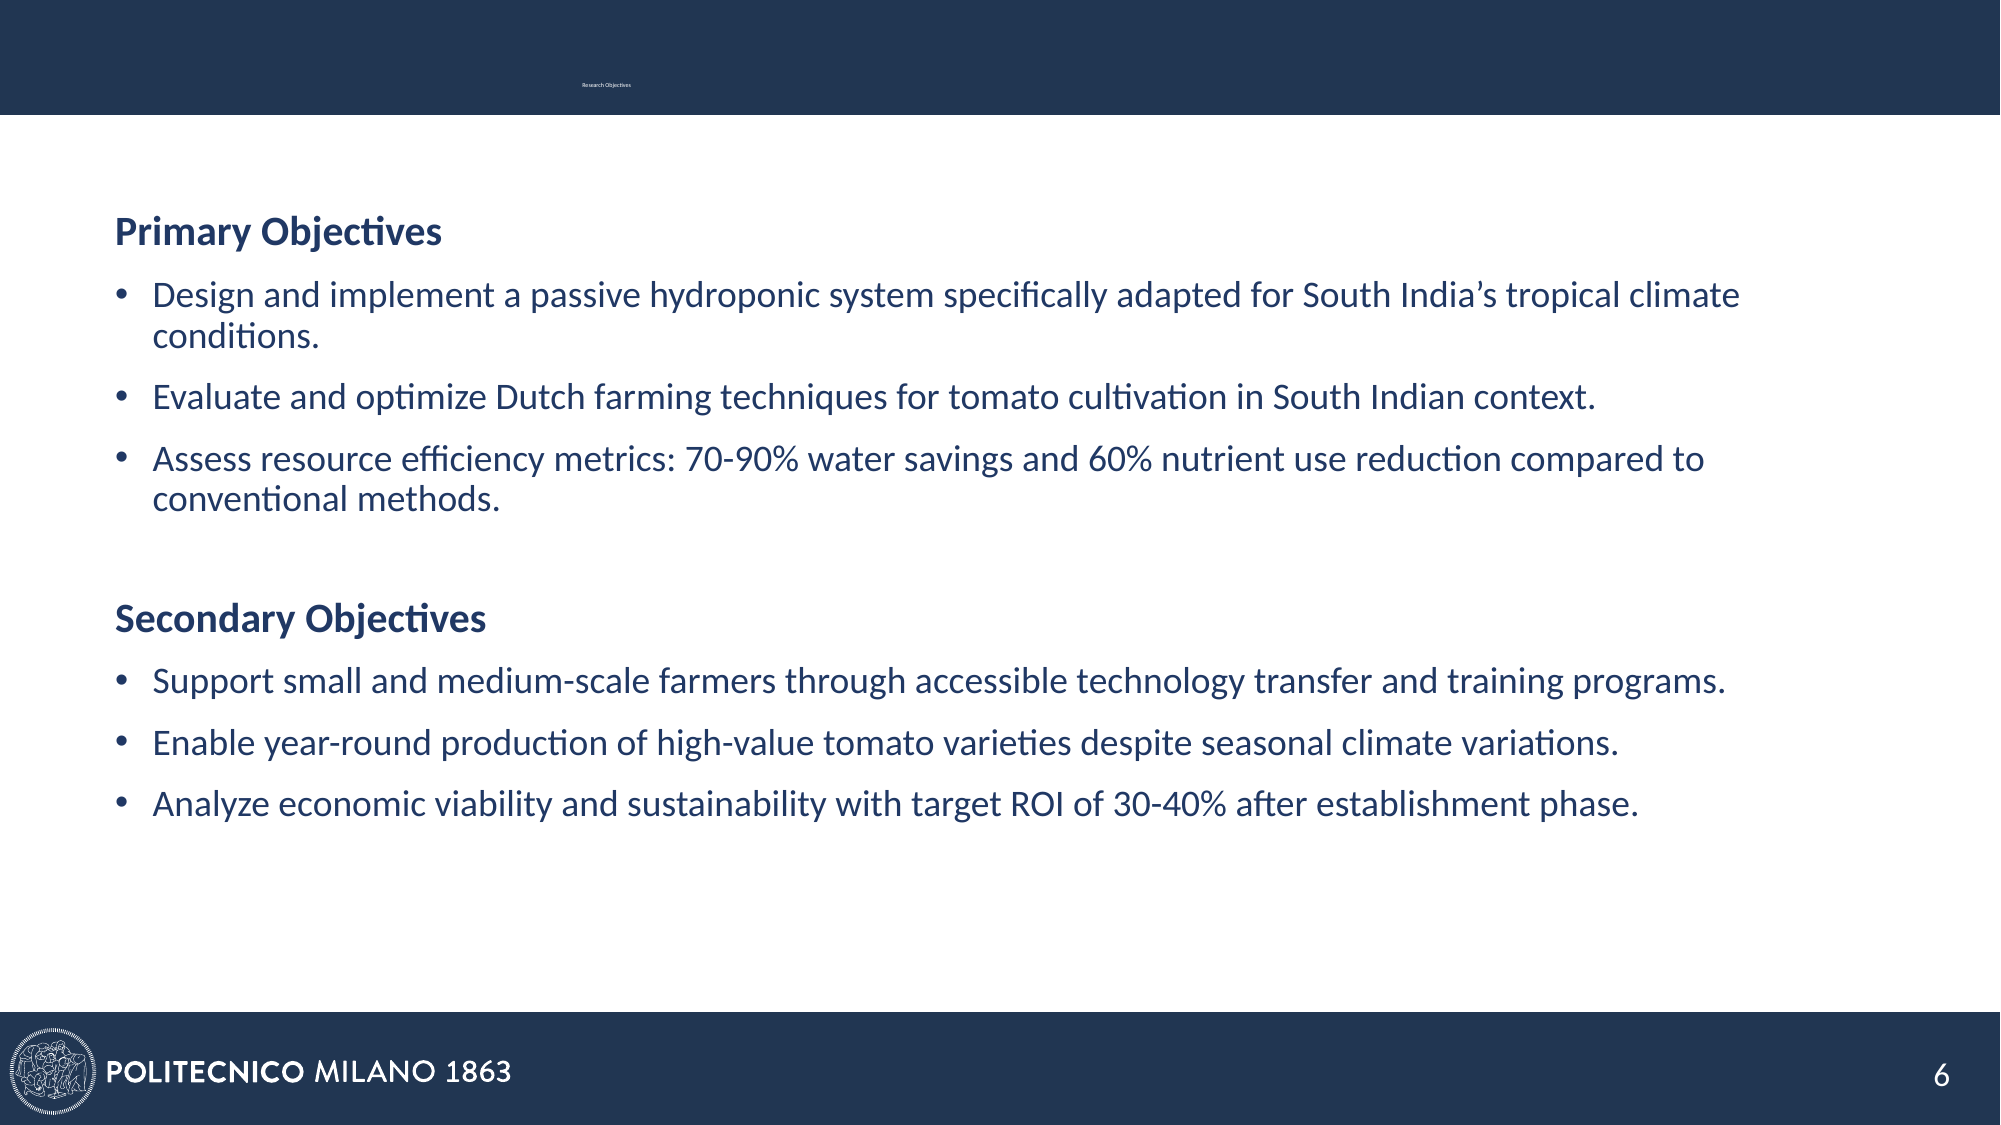

# Research Objectives
Primary Objectives
Design and implement a passive hydroponic system specifically adapted for South India’s tropical climate conditions.
Evaluate and optimize Dutch farming techniques for tomato cultivation in South Indian context.
Assess resource efficiency metrics: 70-90% water savings and 60% nutrient use reduction compared to conventional methods.
Secondary Objectives
Support small and medium-scale farmers through accessible technology transfer and training programs.
Enable year-round production of high-value tomato varieties despite seasonal climate variations.
Analyze economic viability and sustainability with target ROI of 30-40% after establishment phase.
6